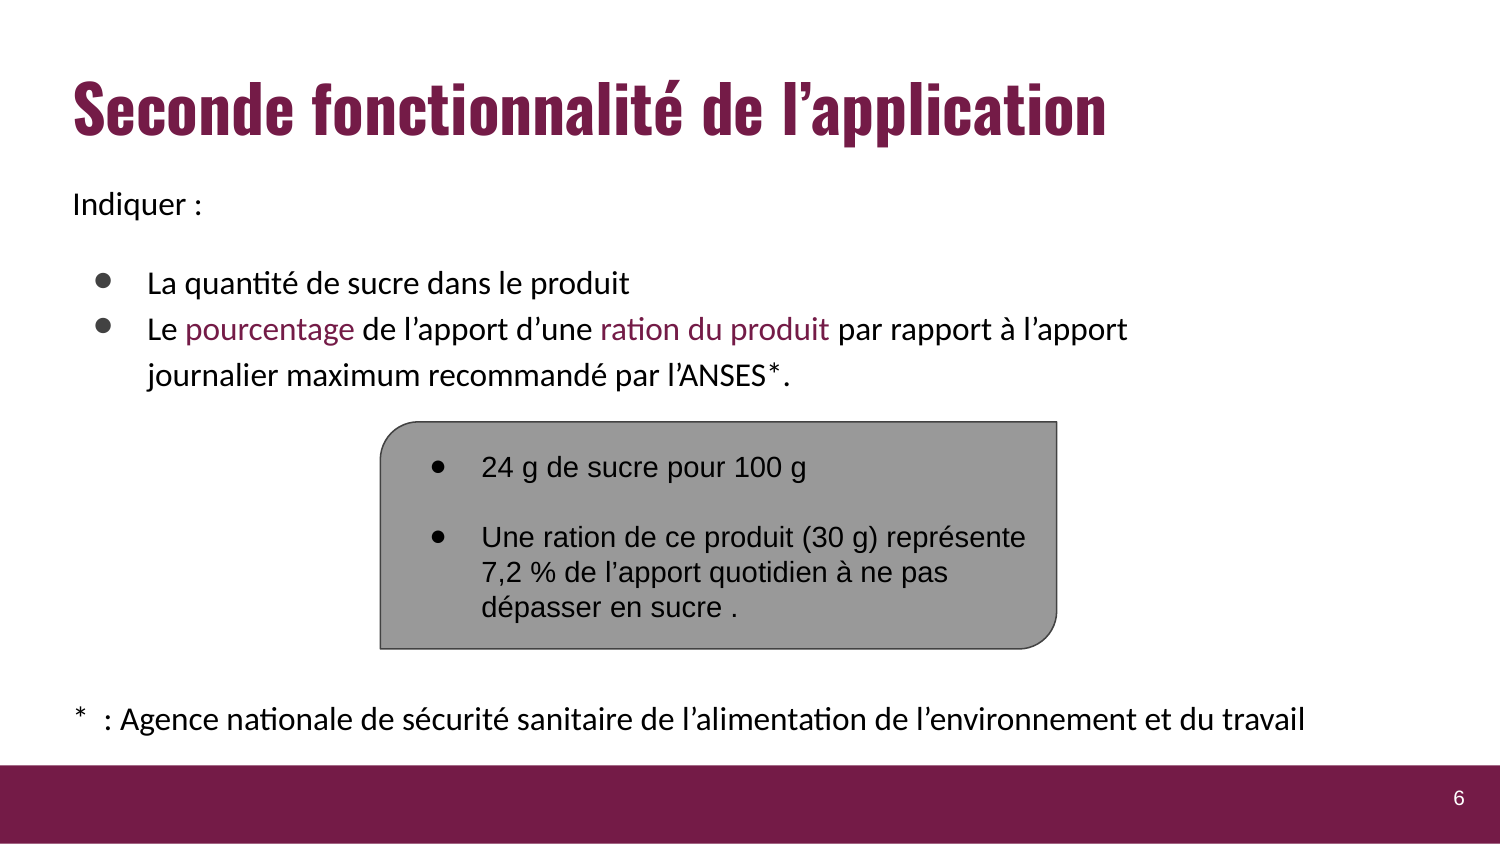

# Seconde fonctionnalité de l’application
Indiquer :
La quantité de sucre dans le produit
Le pourcentage de l’apport d’une ration du produit par rapport à l’apport journalier maximum recommandé par l’ANSES*.
24 g de sucre pour 100 g

Une ration de ce produit (30 g) représente 7,2 % de l’apport quotidien à ne pas dépasser en sucre .
*  : Agence nationale de sécurité sanitaire de l’alimentation de l’environnement et du travail
6